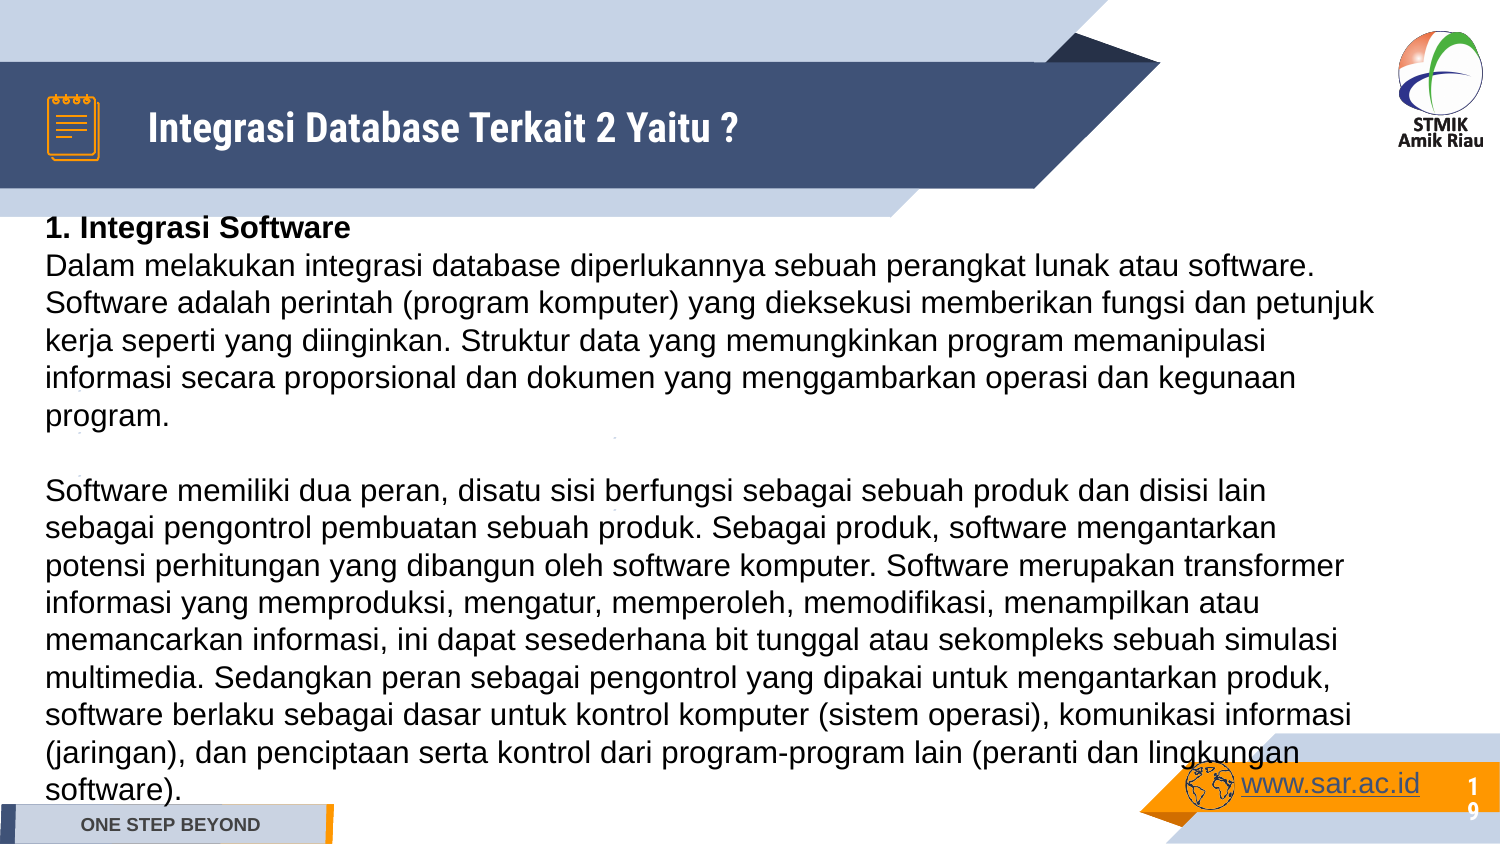

Integrasi Database Terkait 2 Yaitu ?
1. Integrasi Software
Dalam melakukan integrasi database diperlukannya sebuah perangkat lunak atau software. Software adalah perintah (program komputer) yang dieksekusi memberikan fungsi dan petunjuk kerja seperti yang diinginkan. Struktur data yang memungkinkan program memanipulasi informasi secara proporsional dan dokumen yang menggambarkan operasi dan kegunaan program.

Software memiliki dua peran, disatu sisi berfungsi sebagai sebuah produk dan disisi lain sebagai pengontrol pembuatan sebuah produk. Sebagai produk, software mengantarkan potensi perhitungan yang dibangun oleh software komputer. Software merupakan transformer informasi yang memproduksi, mengatur, memperoleh, memodifikasi, menampilkan atau memancarkan informasi, ini dapat sesederhana bit tunggal atau sekompleks sebuah simulasi multimedia. Sedangkan peran sebagai pengontrol yang dipakai untuk mengantarkan produk, software berlaku sebagai dasar untuk kontrol komputer (sistem operasi), komunikasi informasi (jaringan), dan penciptaan serta kontrol dari program-program lain (peranti dan lingkungan software).
▰
▰
▰
▰
▰
▰
▰

www.sar.ac.id
19

ONE STEP BEYOND